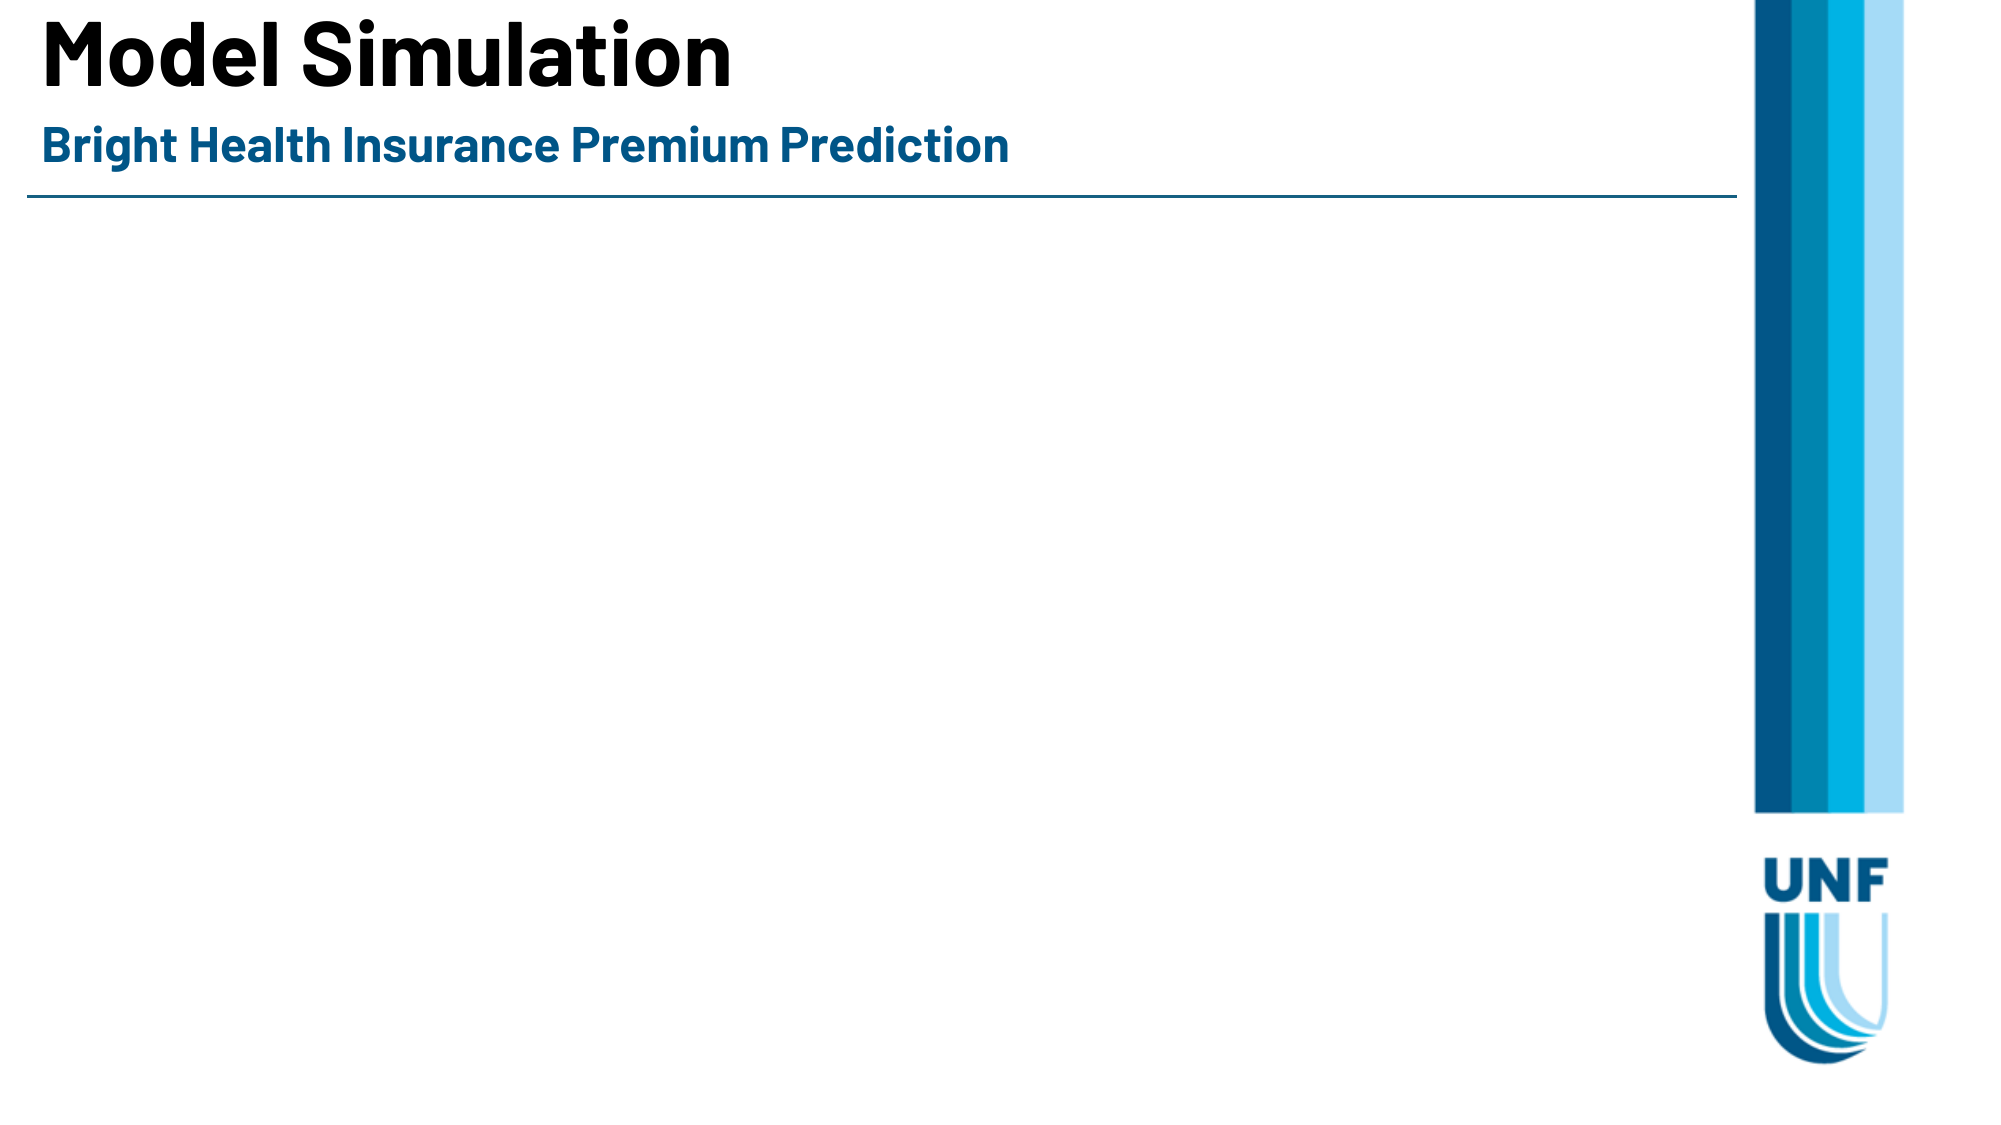

Model Simulation
Bright Health Insurance Premium Prediction